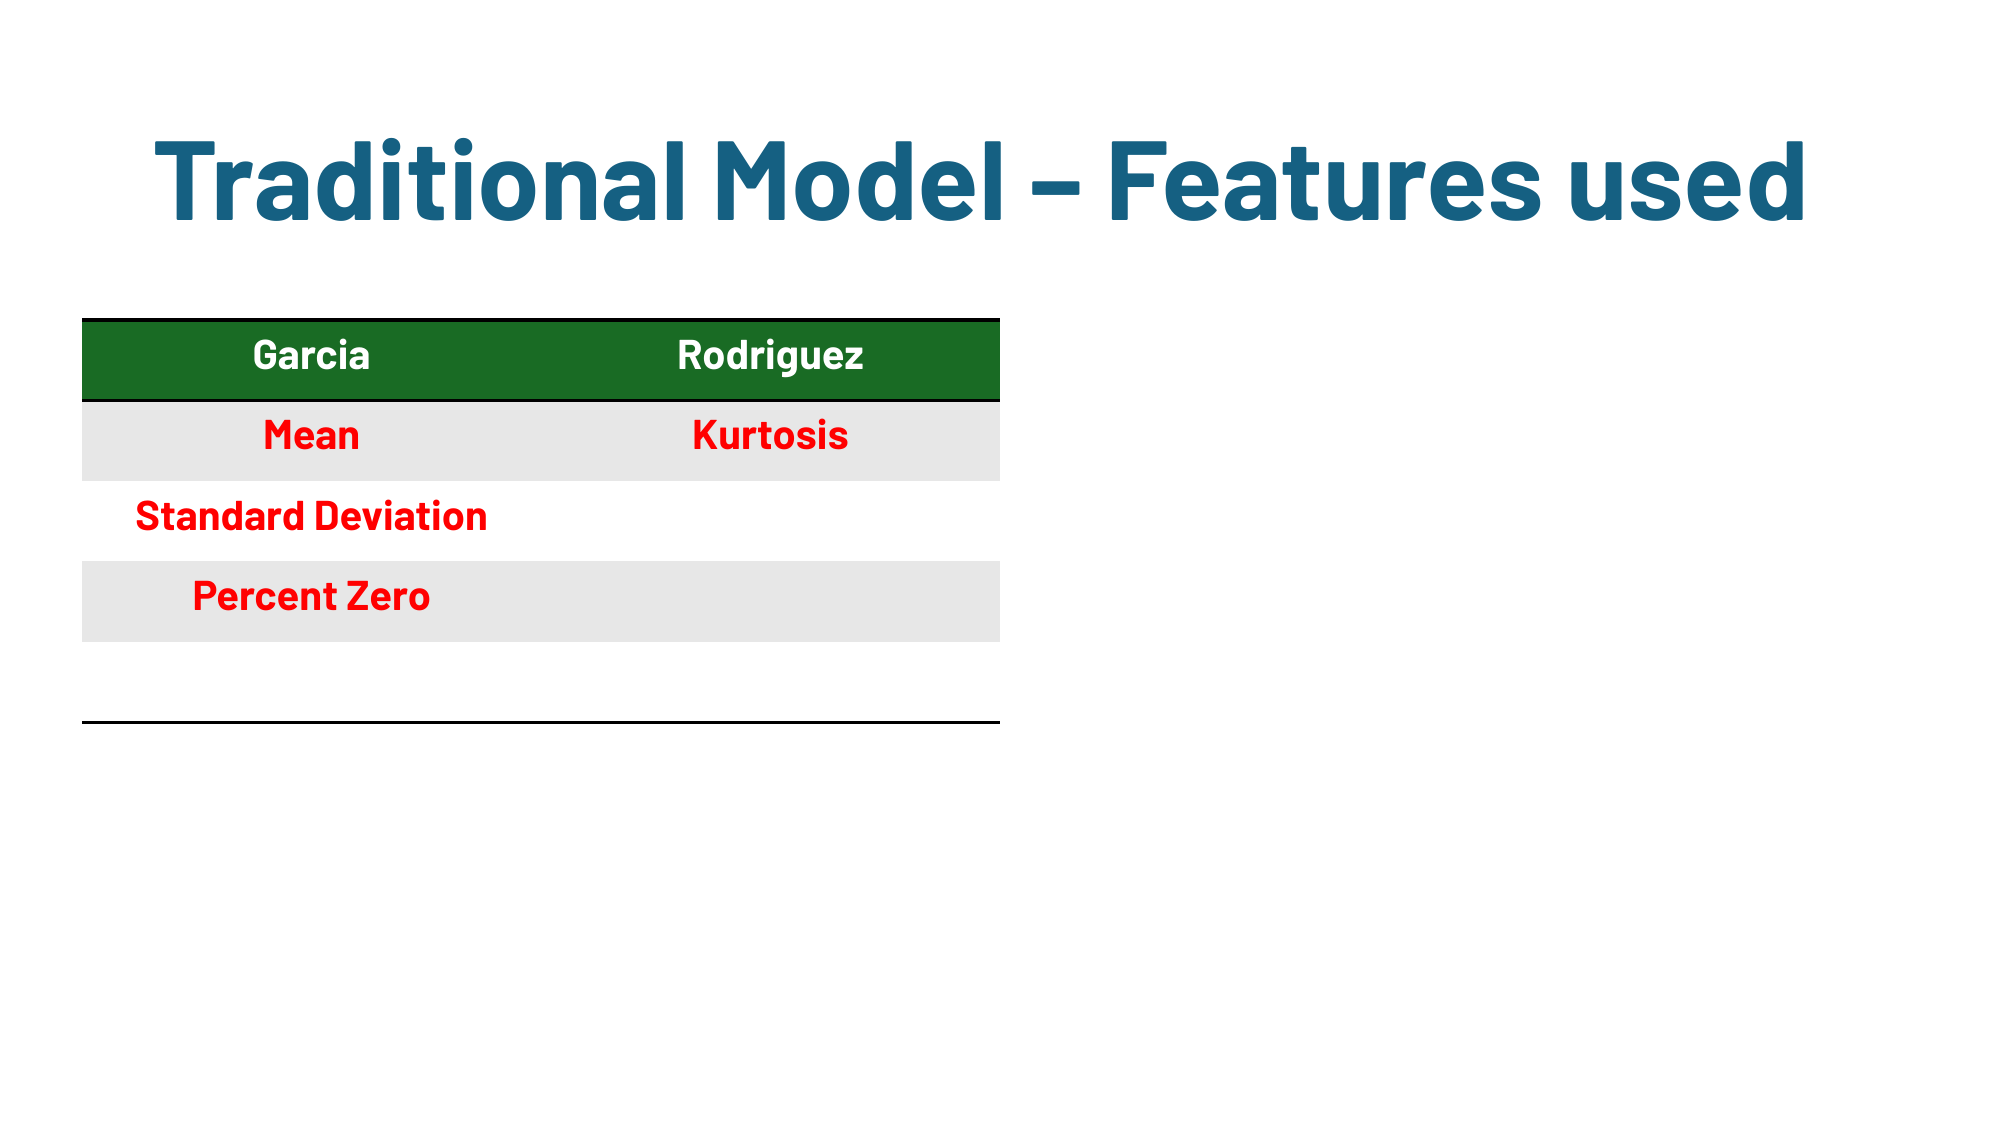

# Traditional Model – Features used
| Garcia | Rodriguez |
| --- | --- |
| Mean | Kurtosis |
| Standard Deviation |  |
| Percent Zero |  |
|  |  |